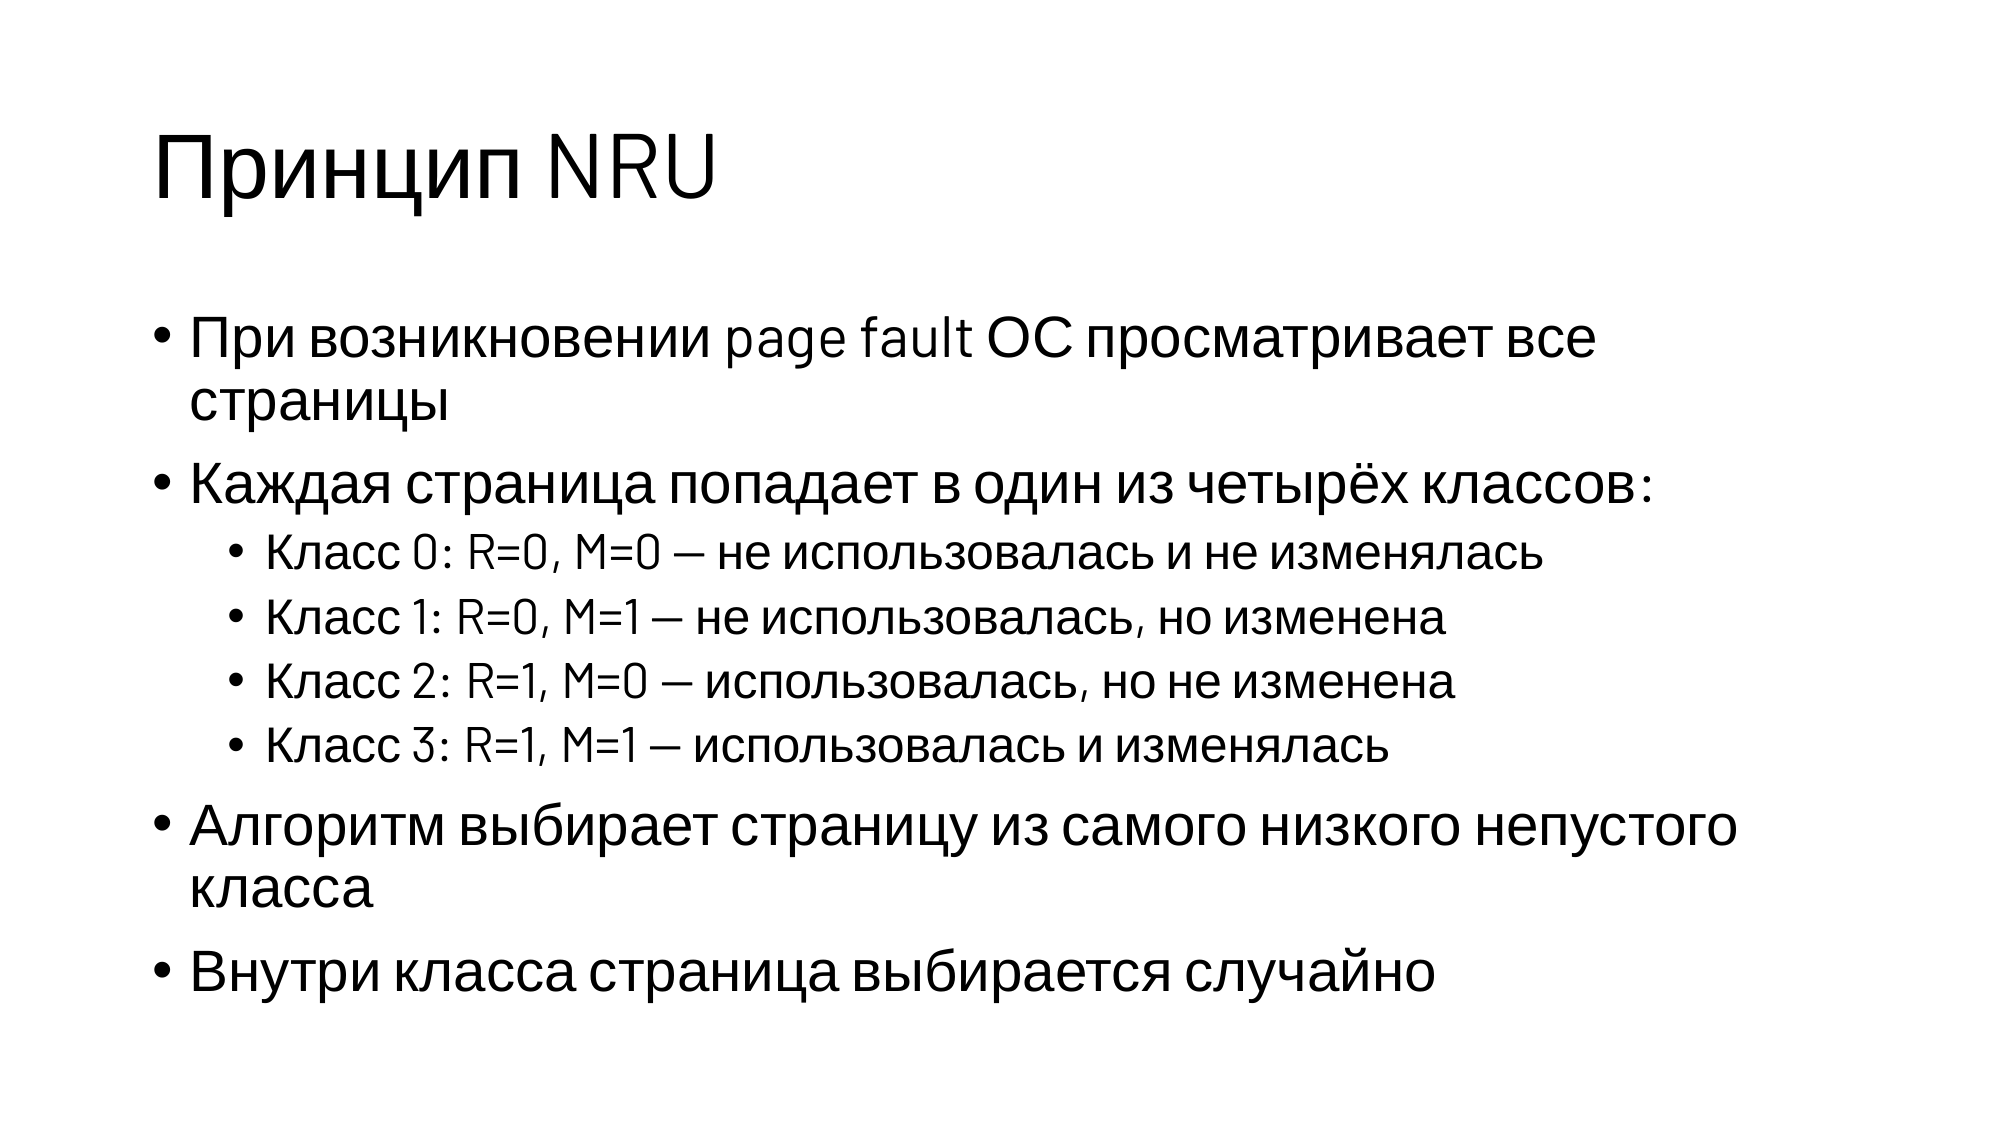

# Принцип NRU
При возникновении page fault ОС просматривает все страницы
Каждая страница попадает в один из четырёх классов:
Класс 0: R=0, M=0 — не использовалась и не изменялась
Класс 1: R=0, M=1 — не использовалась, но изменена
Класс 2: R=1, M=0 — использовалась, но не изменена
Класс 3: R=1, M=1 — использовалась и изменялась
Алгоритм выбирает страницу из самого низкого непустого класса
Внутри класса страница выбирается случайно